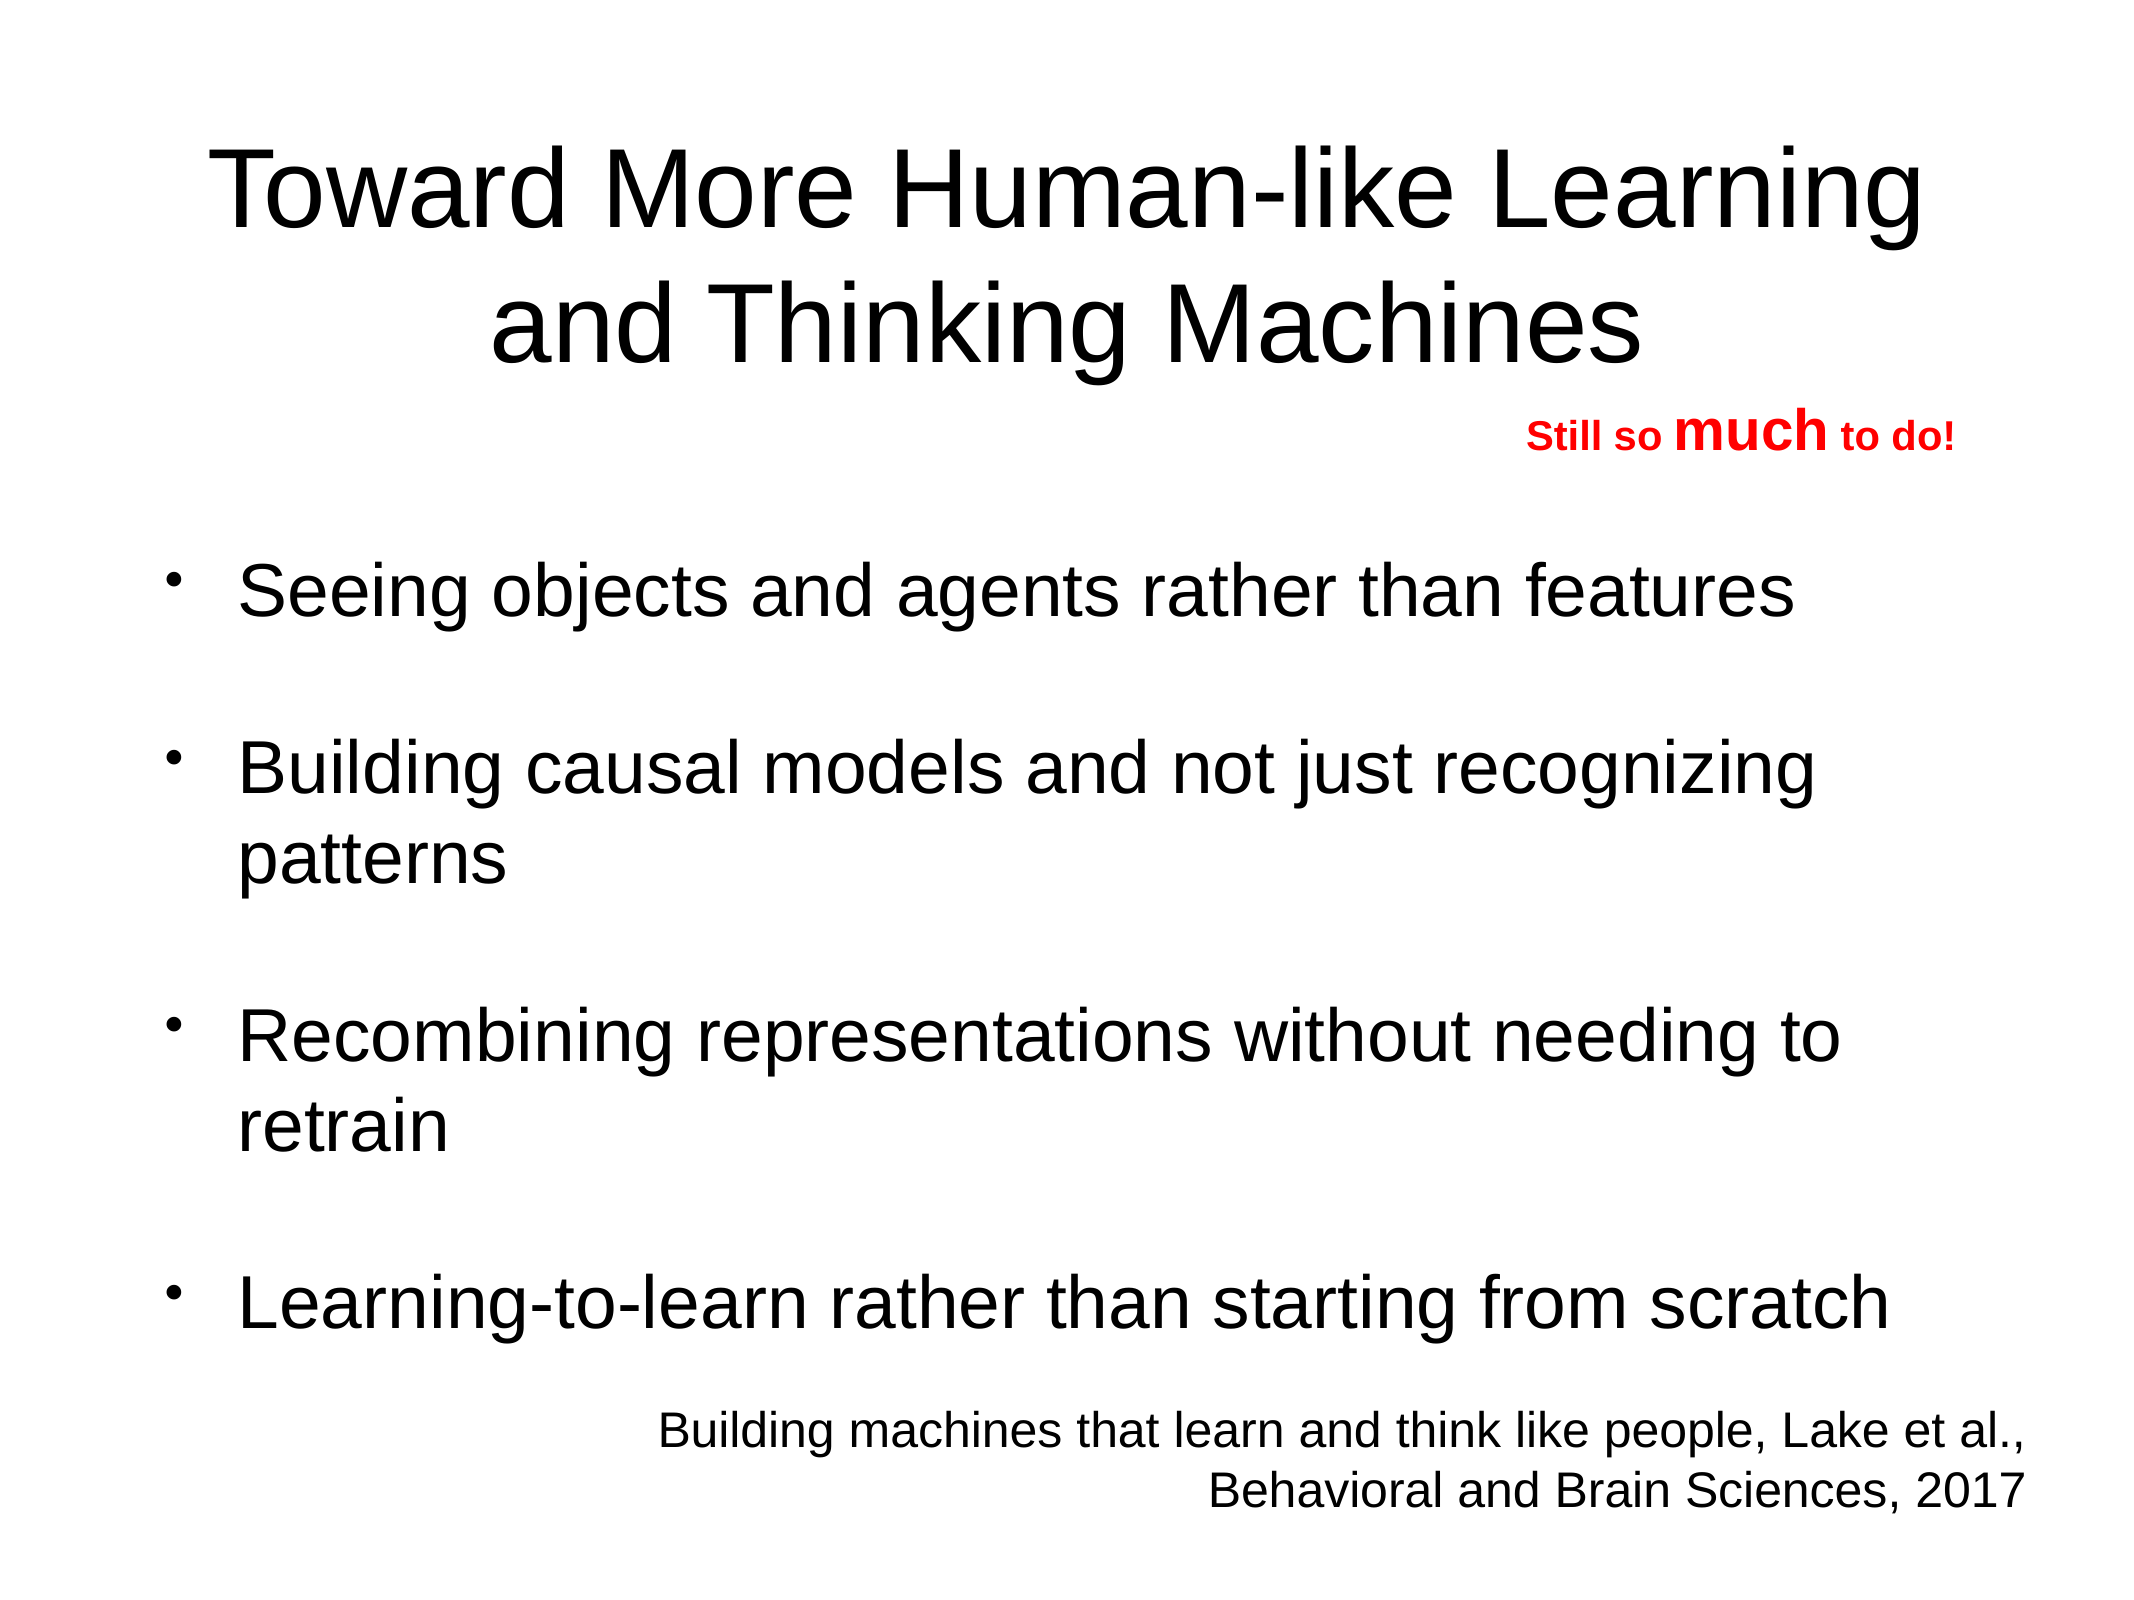

# Toward More Human-like Learning and Thinking Machines
Still so much to do!
Seeing objects and agents rather than features
Building causal models and not just recognizing patterns
Recombining representations without needing to retrain
Learning-to-learn rather than starting from scratch
Building machines that learn and think like people, Lake et al., Behavioral and Brain Sciences, 2017